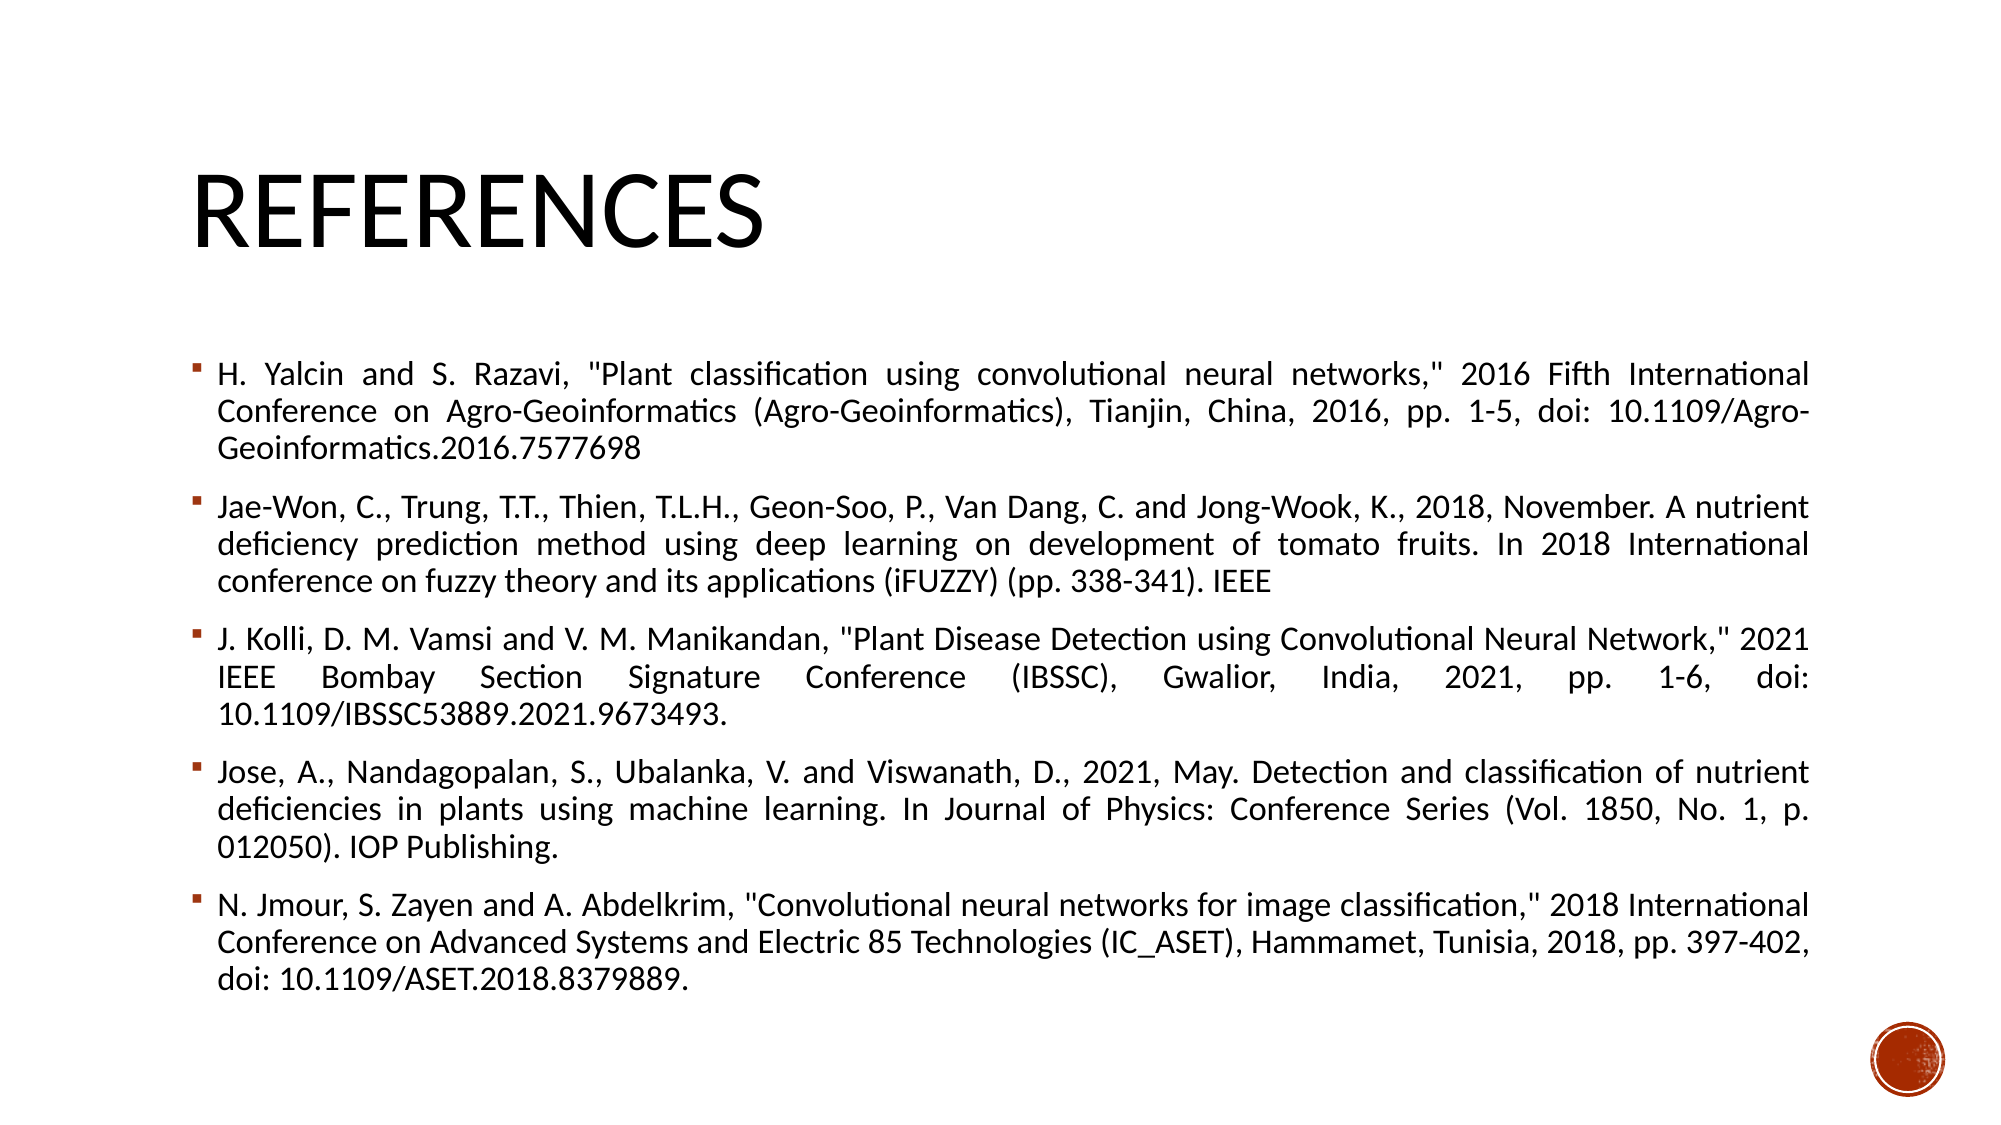

# References
H. Yalcin and S. Razavi, "Plant classification using convolutional neural networks," 2016 Fifth International Conference on Agro-Geoinformatics (Agro-Geoinformatics), Tianjin, China, 2016, pp. 1-5, doi: 10.1109/Agro-Geoinformatics.2016.7577698
Jae-Won, C., Trung, T.T., Thien, T.L.H., Geon-Soo, P., Van Dang, C. and Jong-Wook, K., 2018, November. A nutrient deficiency prediction method using deep learning on development of tomato fruits. In 2018 International conference on fuzzy theory and its applications (iFUZZY) (pp. 338-341). IEEE
J. Kolli, D. M. Vamsi and V. M. Manikandan, "Plant Disease Detection using Convolutional Neural Network," 2021 IEEE Bombay Section Signature Conference (IBSSC), Gwalior, India, 2021, pp. 1-6, doi: 10.1109/IBSSC53889.2021.9673493.
Jose, A., Nandagopalan, S., Ubalanka, V. and Viswanath, D., 2021, May. Detection and classification of nutrient deficiencies in plants using machine learning. In Journal of Physics: Conference Series (Vol. 1850, No. 1, p. 012050). IOP Publishing.
N. Jmour, S. Zayen and A. Abdelkrim, "Convolutional neural networks for image classification," 2018 International Conference on Advanced Systems and Electric 85 Technologies (IC_ASET), Hammamet, Tunisia, 2018, pp. 397-402, doi: 10.1109/ASET.2018.8379889.